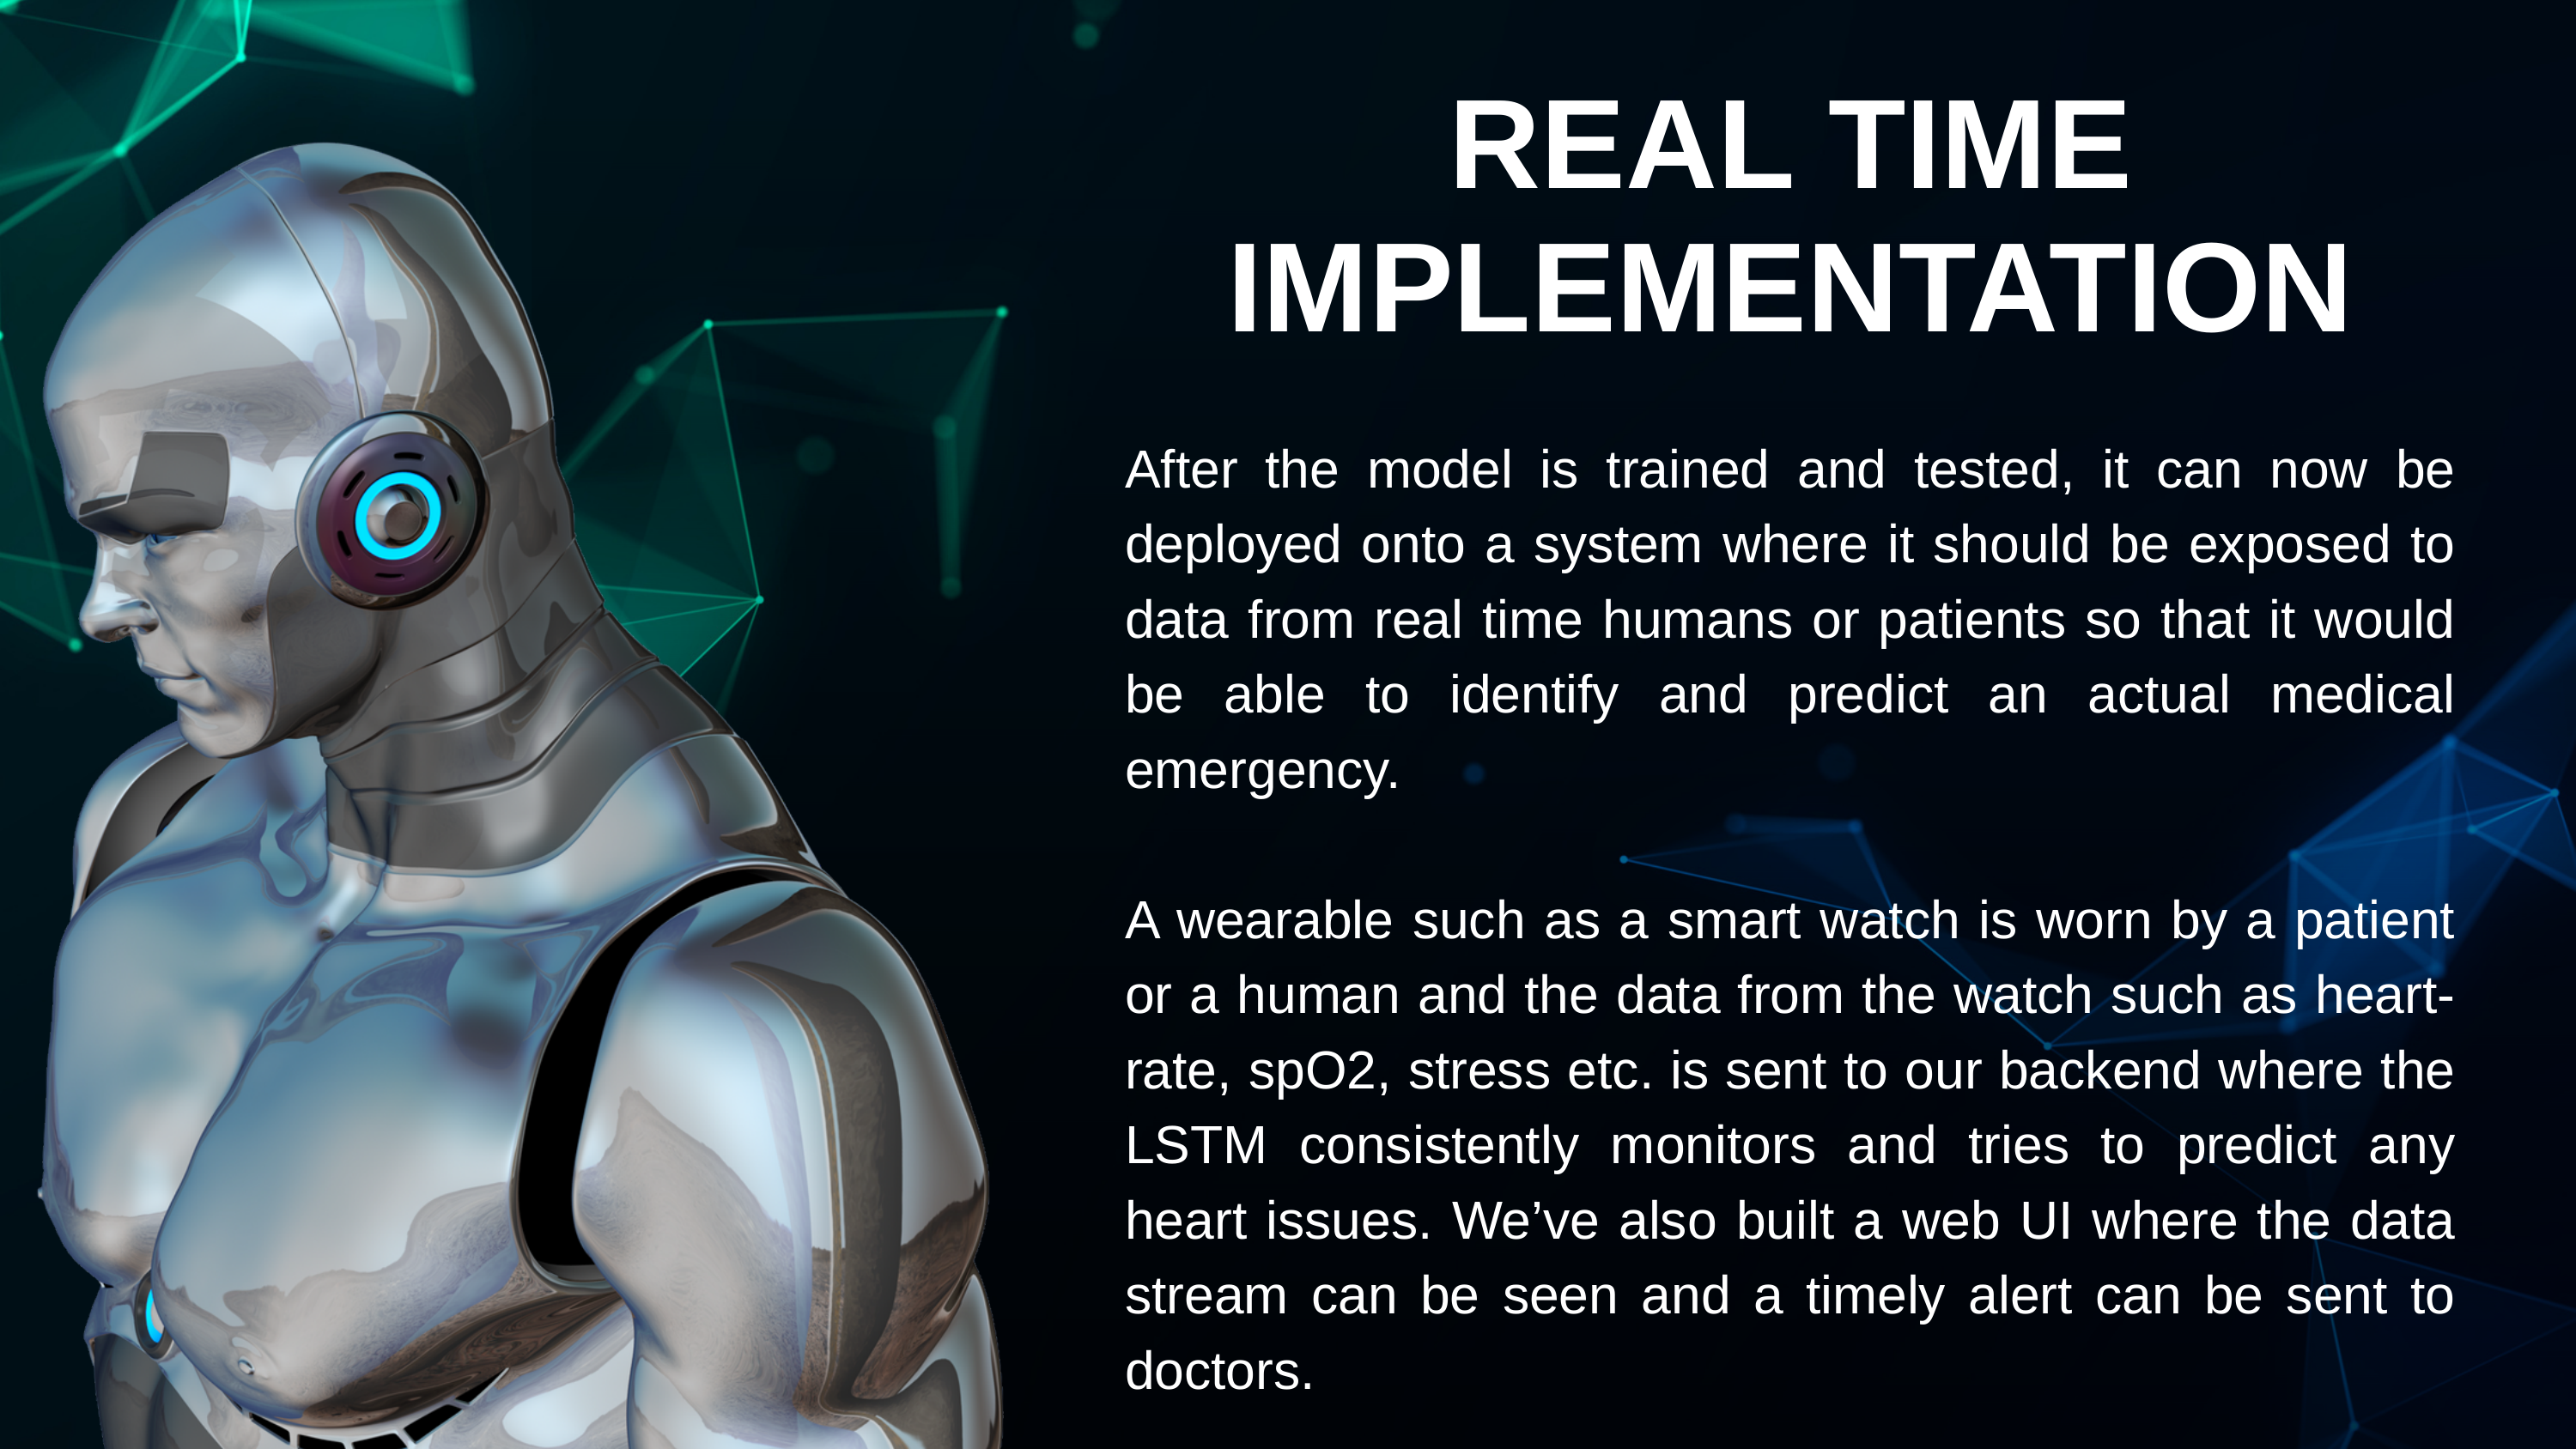

REAL TIME IMPLEMENTATION

After the model is trained and tested, it can now be deployed onto a system where it should be exposed to data from real time humans or patients so that it would be able to identify and predict an actual medical emergency.

A wearable such as a smart watch is worn by a patient or a human and the data from the watch such as heart-rate, spO2, stress etc. is sent to our backend where the LSTM consistently monitors and tries to predict any heart issues. We’ve also built a web UI where the data stream can be seen and a timely alert can be sent to doctors.